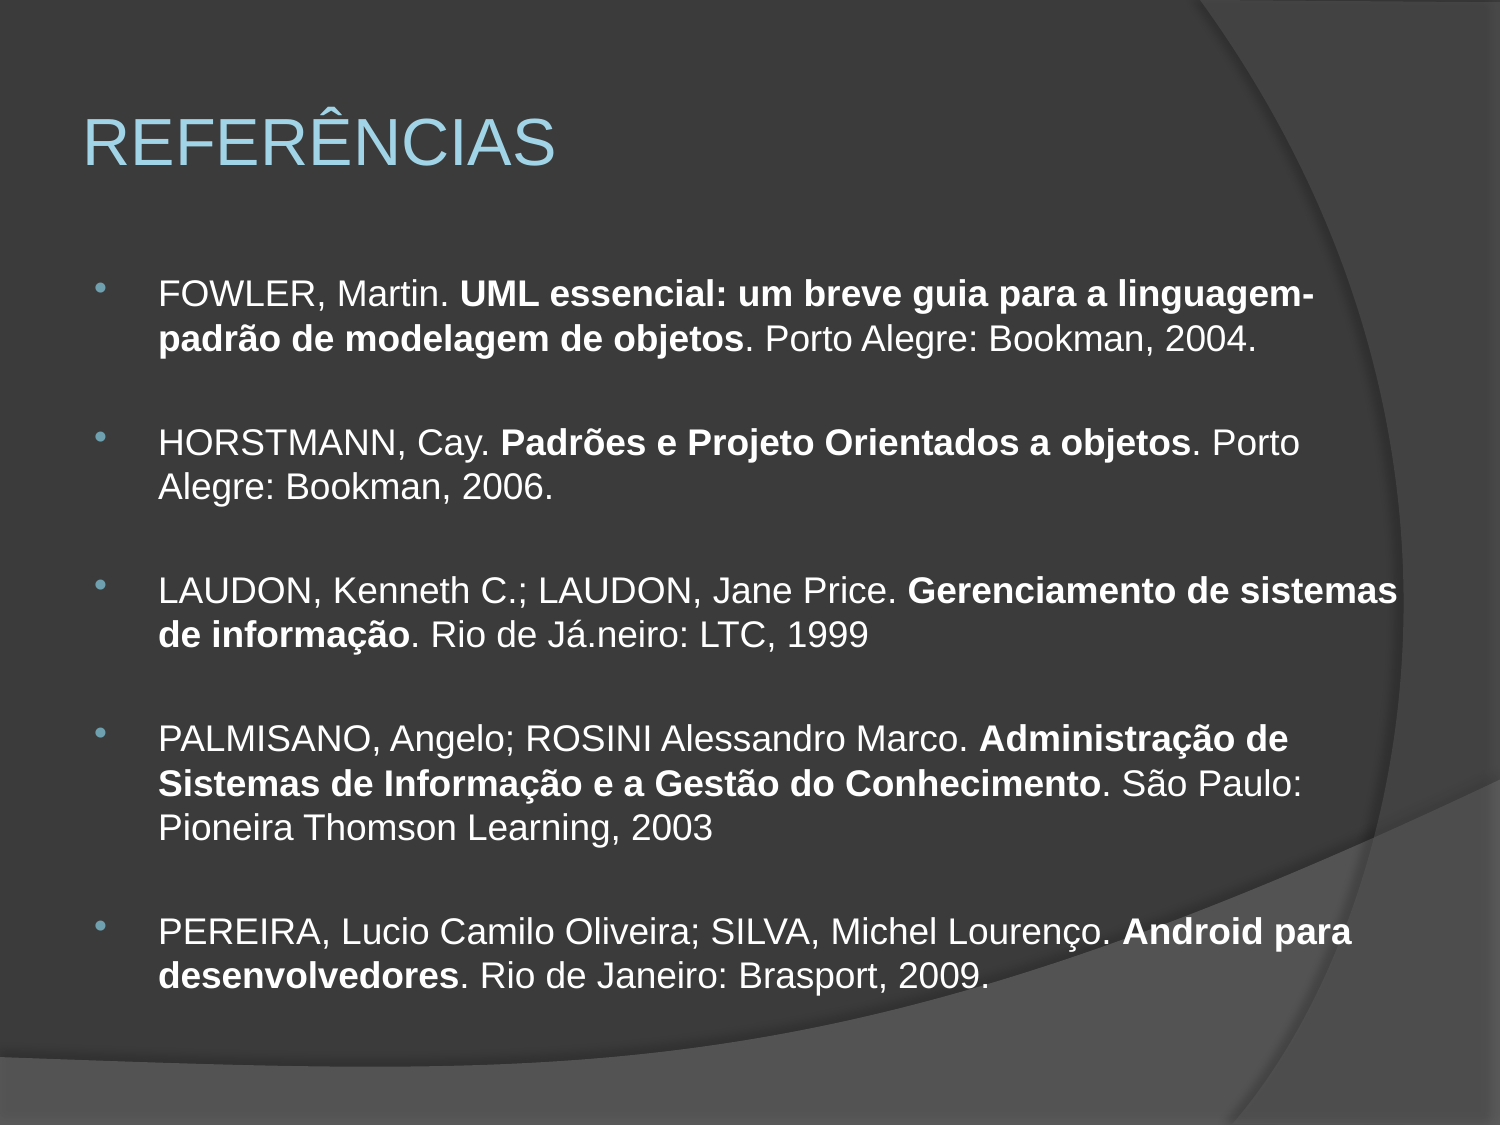

# Referências
FOWLER, Martin. UML essencial: um breve guia para a linguagem-padrão de modelagem de objetos. Porto Alegre: Bookman, 2004.

HORSTMANN, Cay. Padrões e Projeto Orientados a objetos. Porto Alegre: Bookman, 2006.

LAUDON, Kenneth C.; LAUDON, Jane Price. Gerenciamento de sistemas de informação. Rio de Já.neiro: LTC, 1999

PALMISANO, Angelo; ROSINI Alessandro Marco. Administração de Sistemas de Informação e a Gestão do Conhecimento. São Paulo: Pioneira Thomson Learning, 2003

PEREIRA, Lucio Camilo Oliveira; SILVA, Michel Lourenço. Android para desenvolvedores. Rio de Janeiro: Brasport, 2009.